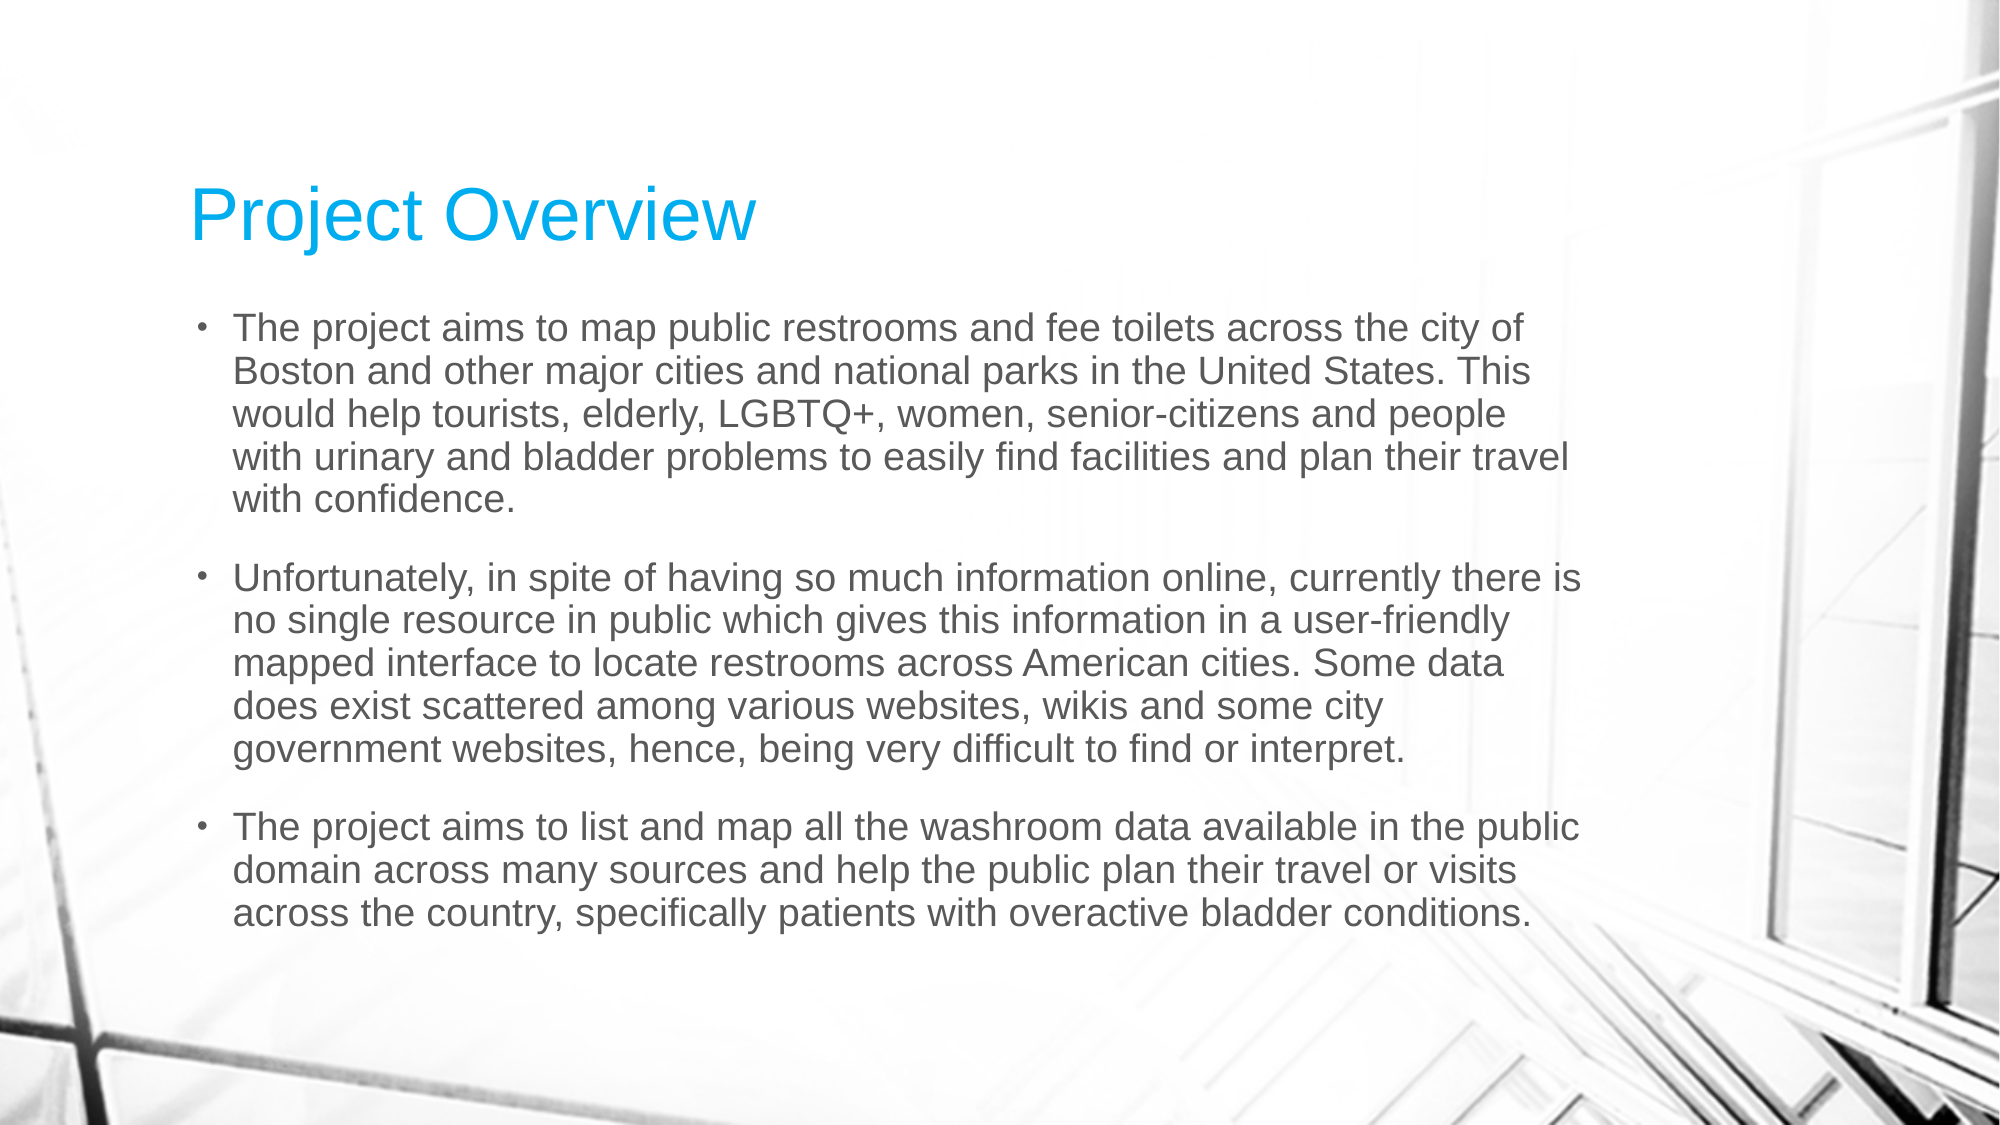

# Project Overview
The project aims to map public restrooms and fee toilets across the city of Boston and other major cities and national parks in the United States. This would help tourists, elderly, LGBTQ+, women, senior-citizens and people with urinary and bladder problems to easily find facilities and plan their travel with confidence.
Unfortunately, in spite of having so much information online, currently there is no single resource in public which gives this information in a user-friendly mapped interface to locate restrooms across American cities. Some data does exist scattered among various websites, wikis and some city government websites, hence, being very difficult to find or interpret.
The project aims to list and map all the washroom data available in the public domain across many sources and help the public plan their travel or visits across the country, specifically patients with overactive bladder conditions.